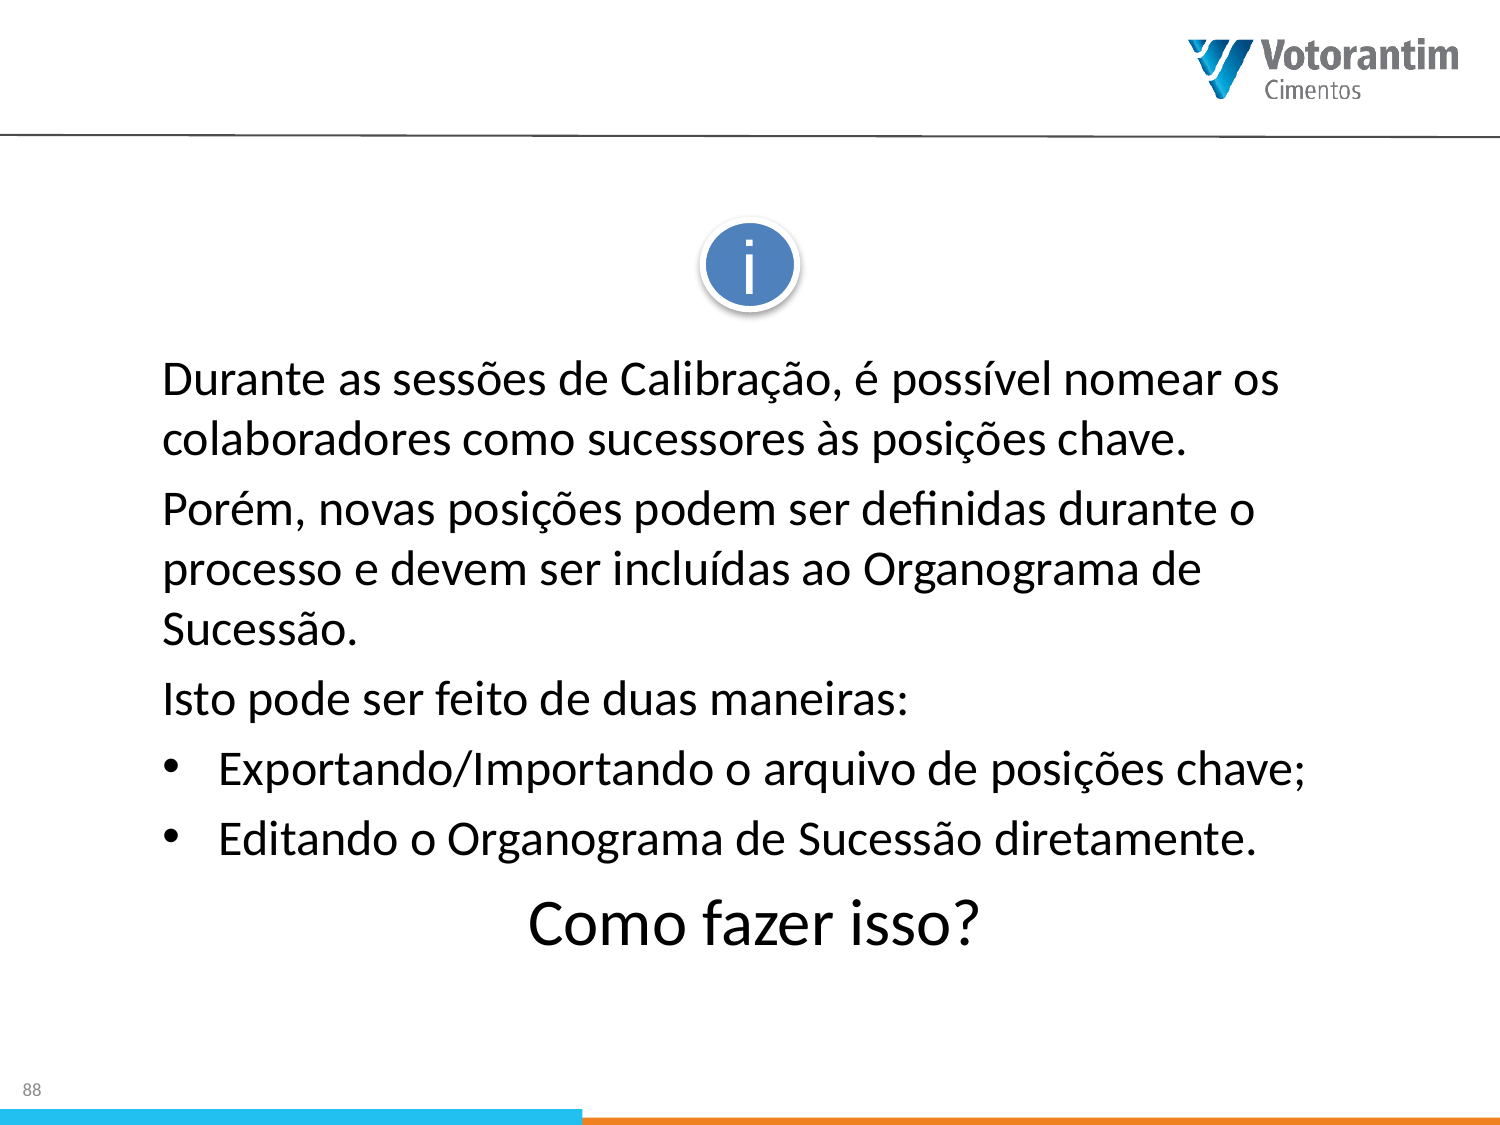

i
Durante as sessões de Calibração, é possível nomear os colaboradores como sucessores às posições chave.
Porém, novas posições podem ser definidas durante o processo e devem ser incluídas ao Organograma de Sucessão.
Isto pode ser feito de duas maneiras:
Exportando/Importando o arquivo de posições chave;
Editando o Organograma de Sucessão diretamente.
Como fazer isso?